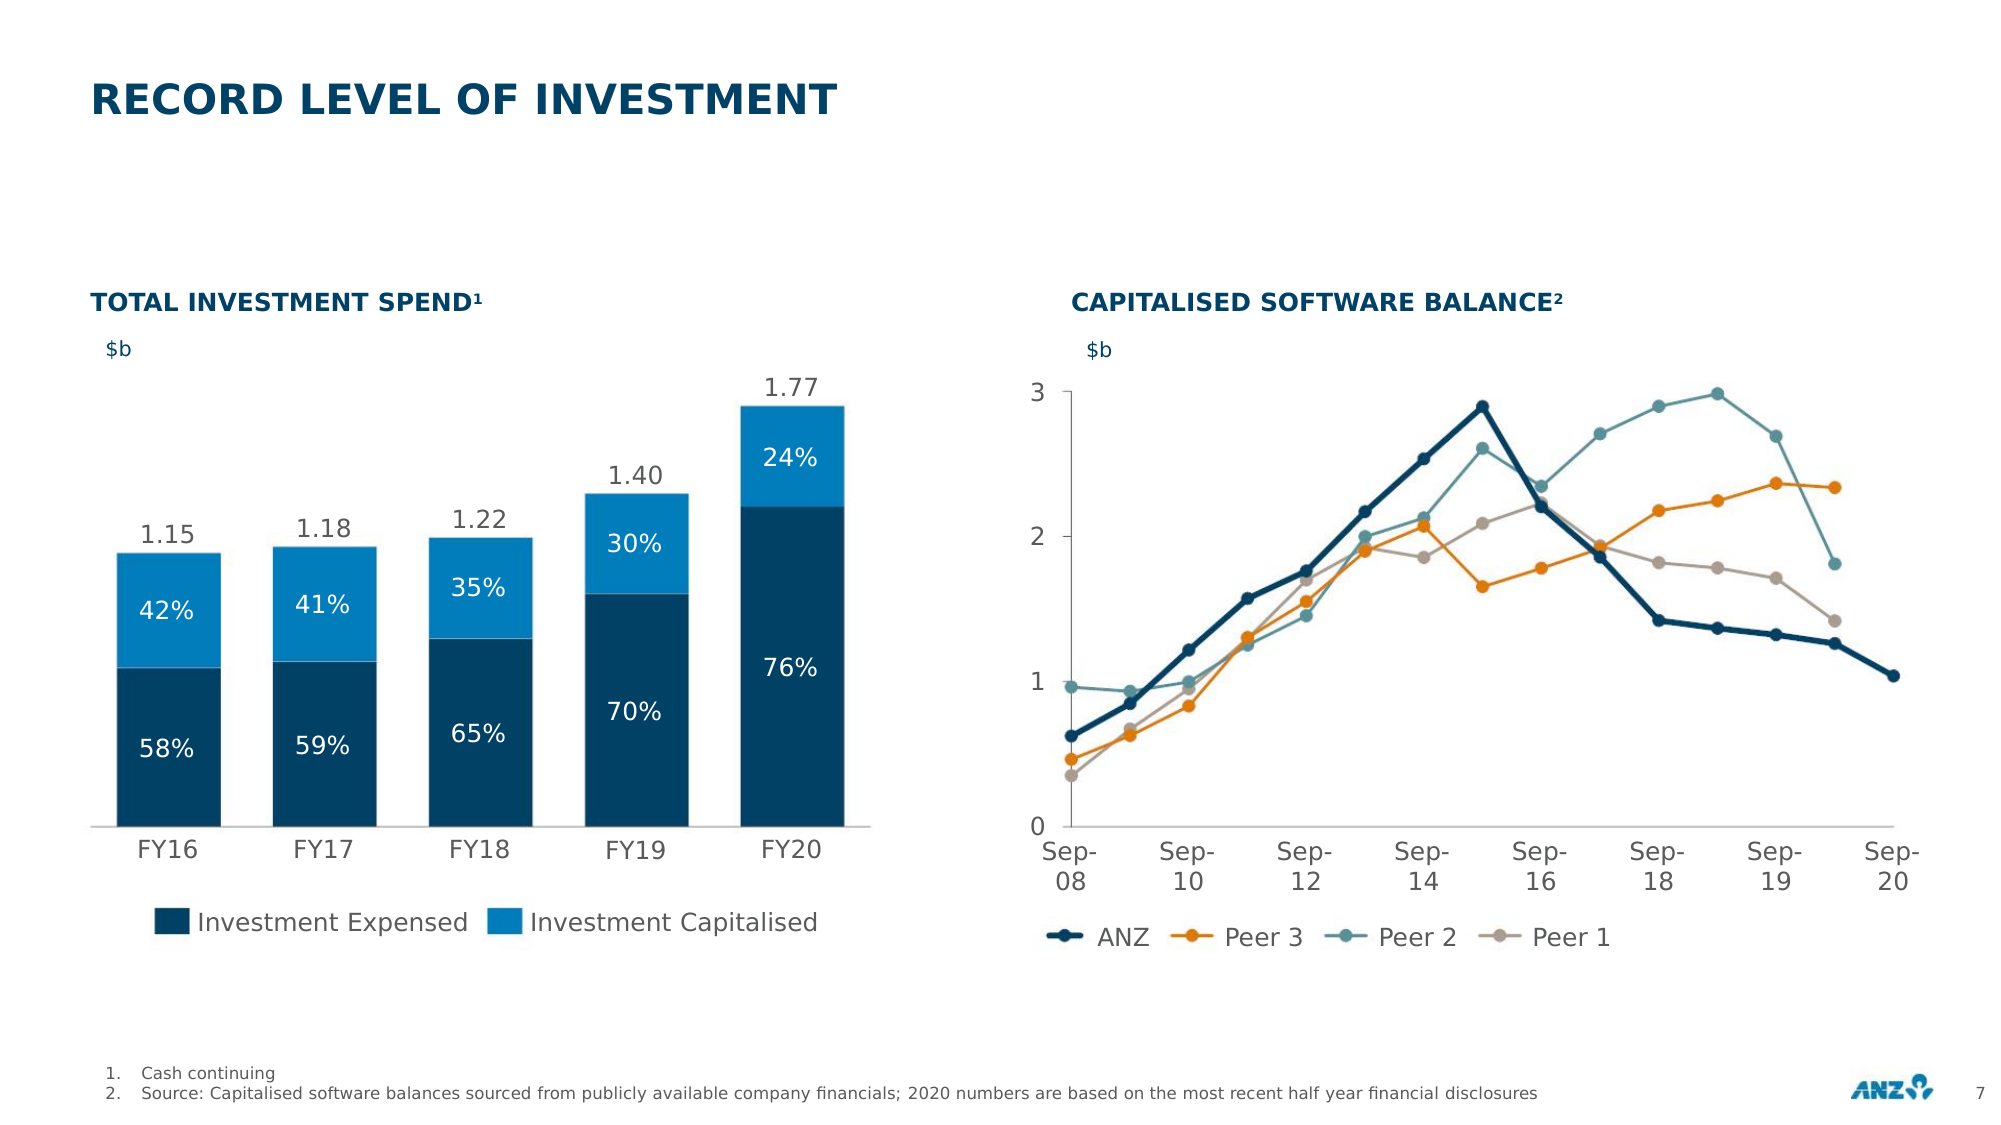

RECORD LEVEL OF INVESTMENT
TOTAL INVESTMENT SPEND1
CAPITALISED SOFTWARE BALANCE2
$b
$b
1.77
3
2
1
0
24%
1.40
30%
1.22
35%
1.18
41%
1.15
42%
76%
FY20
70%
FY19
65%
FY18
59%
FY17
58%
FY16
Sep-
08
Sep-
10
Sep-
12
Sep-
14
Sep-
16
Sep-
18
Sep-
19
Sep-
20
Investment Expensed
Investment Capitalised
ANZ
Peer 3
Peer 2
Peer 1
1. Cash continuing
2. Source: Capitalised software balances sourced from publicly available company financials; 2020 numbers are based on the most recent half year financial disclosures
7